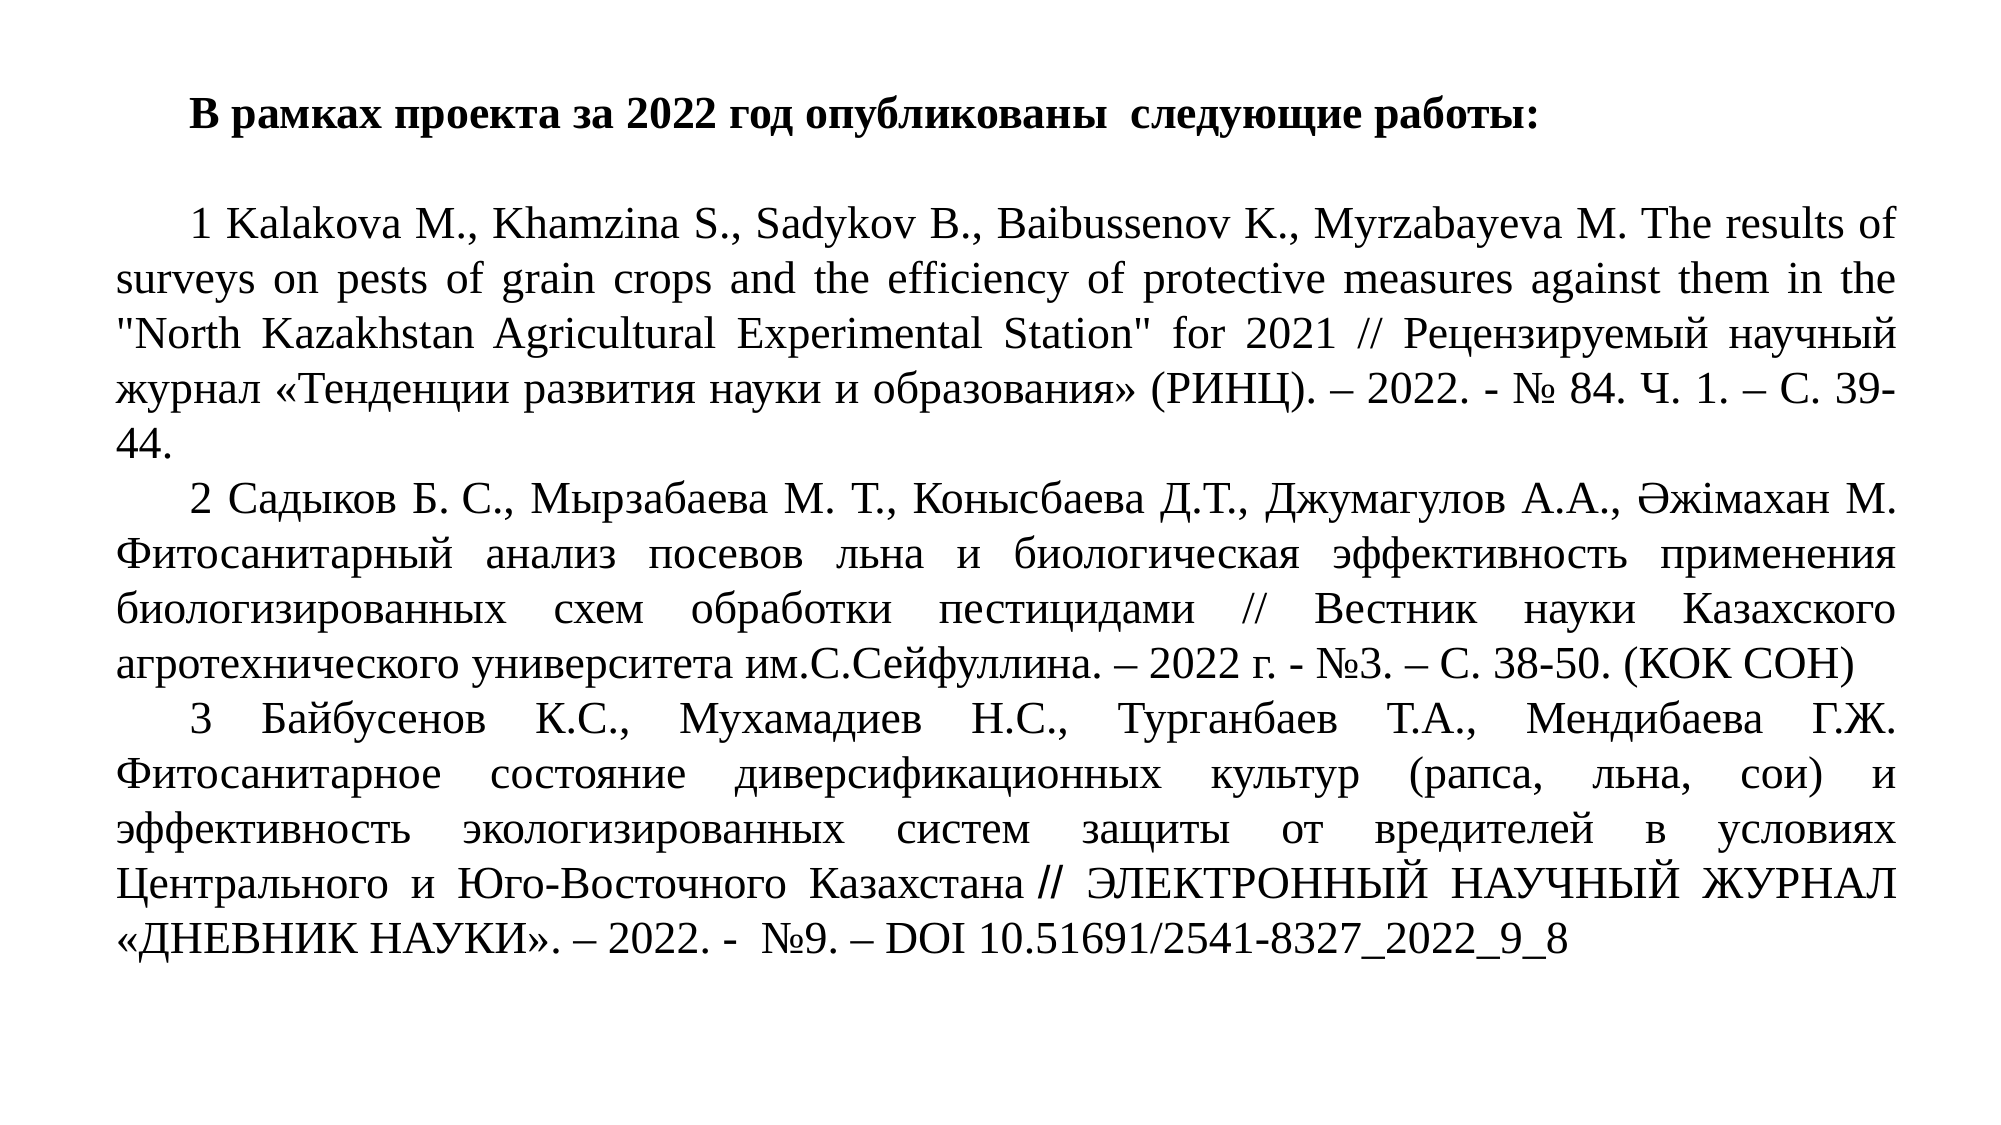

В рамках проекта за 2022 год опубликованы  следующие работы:

1 Kalakova M., Khamzina S., Sadykov B., Baibussenov K., Myrzabayeva M. The results of surveys on pests of grain crops and the efficiency of protective measures against them in the "North Kazakhstan Agricultural Experimental Station" for 2021 // Рецензируемый научный журнал «Тенденции развития науки и образования» (РИНЦ). – 2022. - № 84. Ч. 1. – С. 39-44.
2 Садыков Б. С., Мырзабаева М. Т., Конысбаева Д.Т., Джумагулов А.А., Әжімахан М. Фитосанитарный анализ посевов льна и биологическая эффективность применения биологизированных схем обработки пестицидами // Вестник науки Казахского агротехнического университета им.С.Сейфуллина. – 2022 г. - №3. – С. 38-50. (КОК СОН)
3 Байбусенов К.С., Мухамадиев Н.С., Турганбаев Т.А., Мендибаева Г.Ж. Фитосанитарное состояние диверсификационных культур (рапса, льна, сои) и эффективность экологизированных систем защиты от вредителей в условиях Центрального и Юго-Восточного Казахстана // ЭЛЕКТРОННЫЙ НАУЧНЫЙ ЖУРНАЛ «ДНЕВНИК НАУКИ». – 2022. -  №9. – DOI 10.51691/2541-8327_2022_9_8